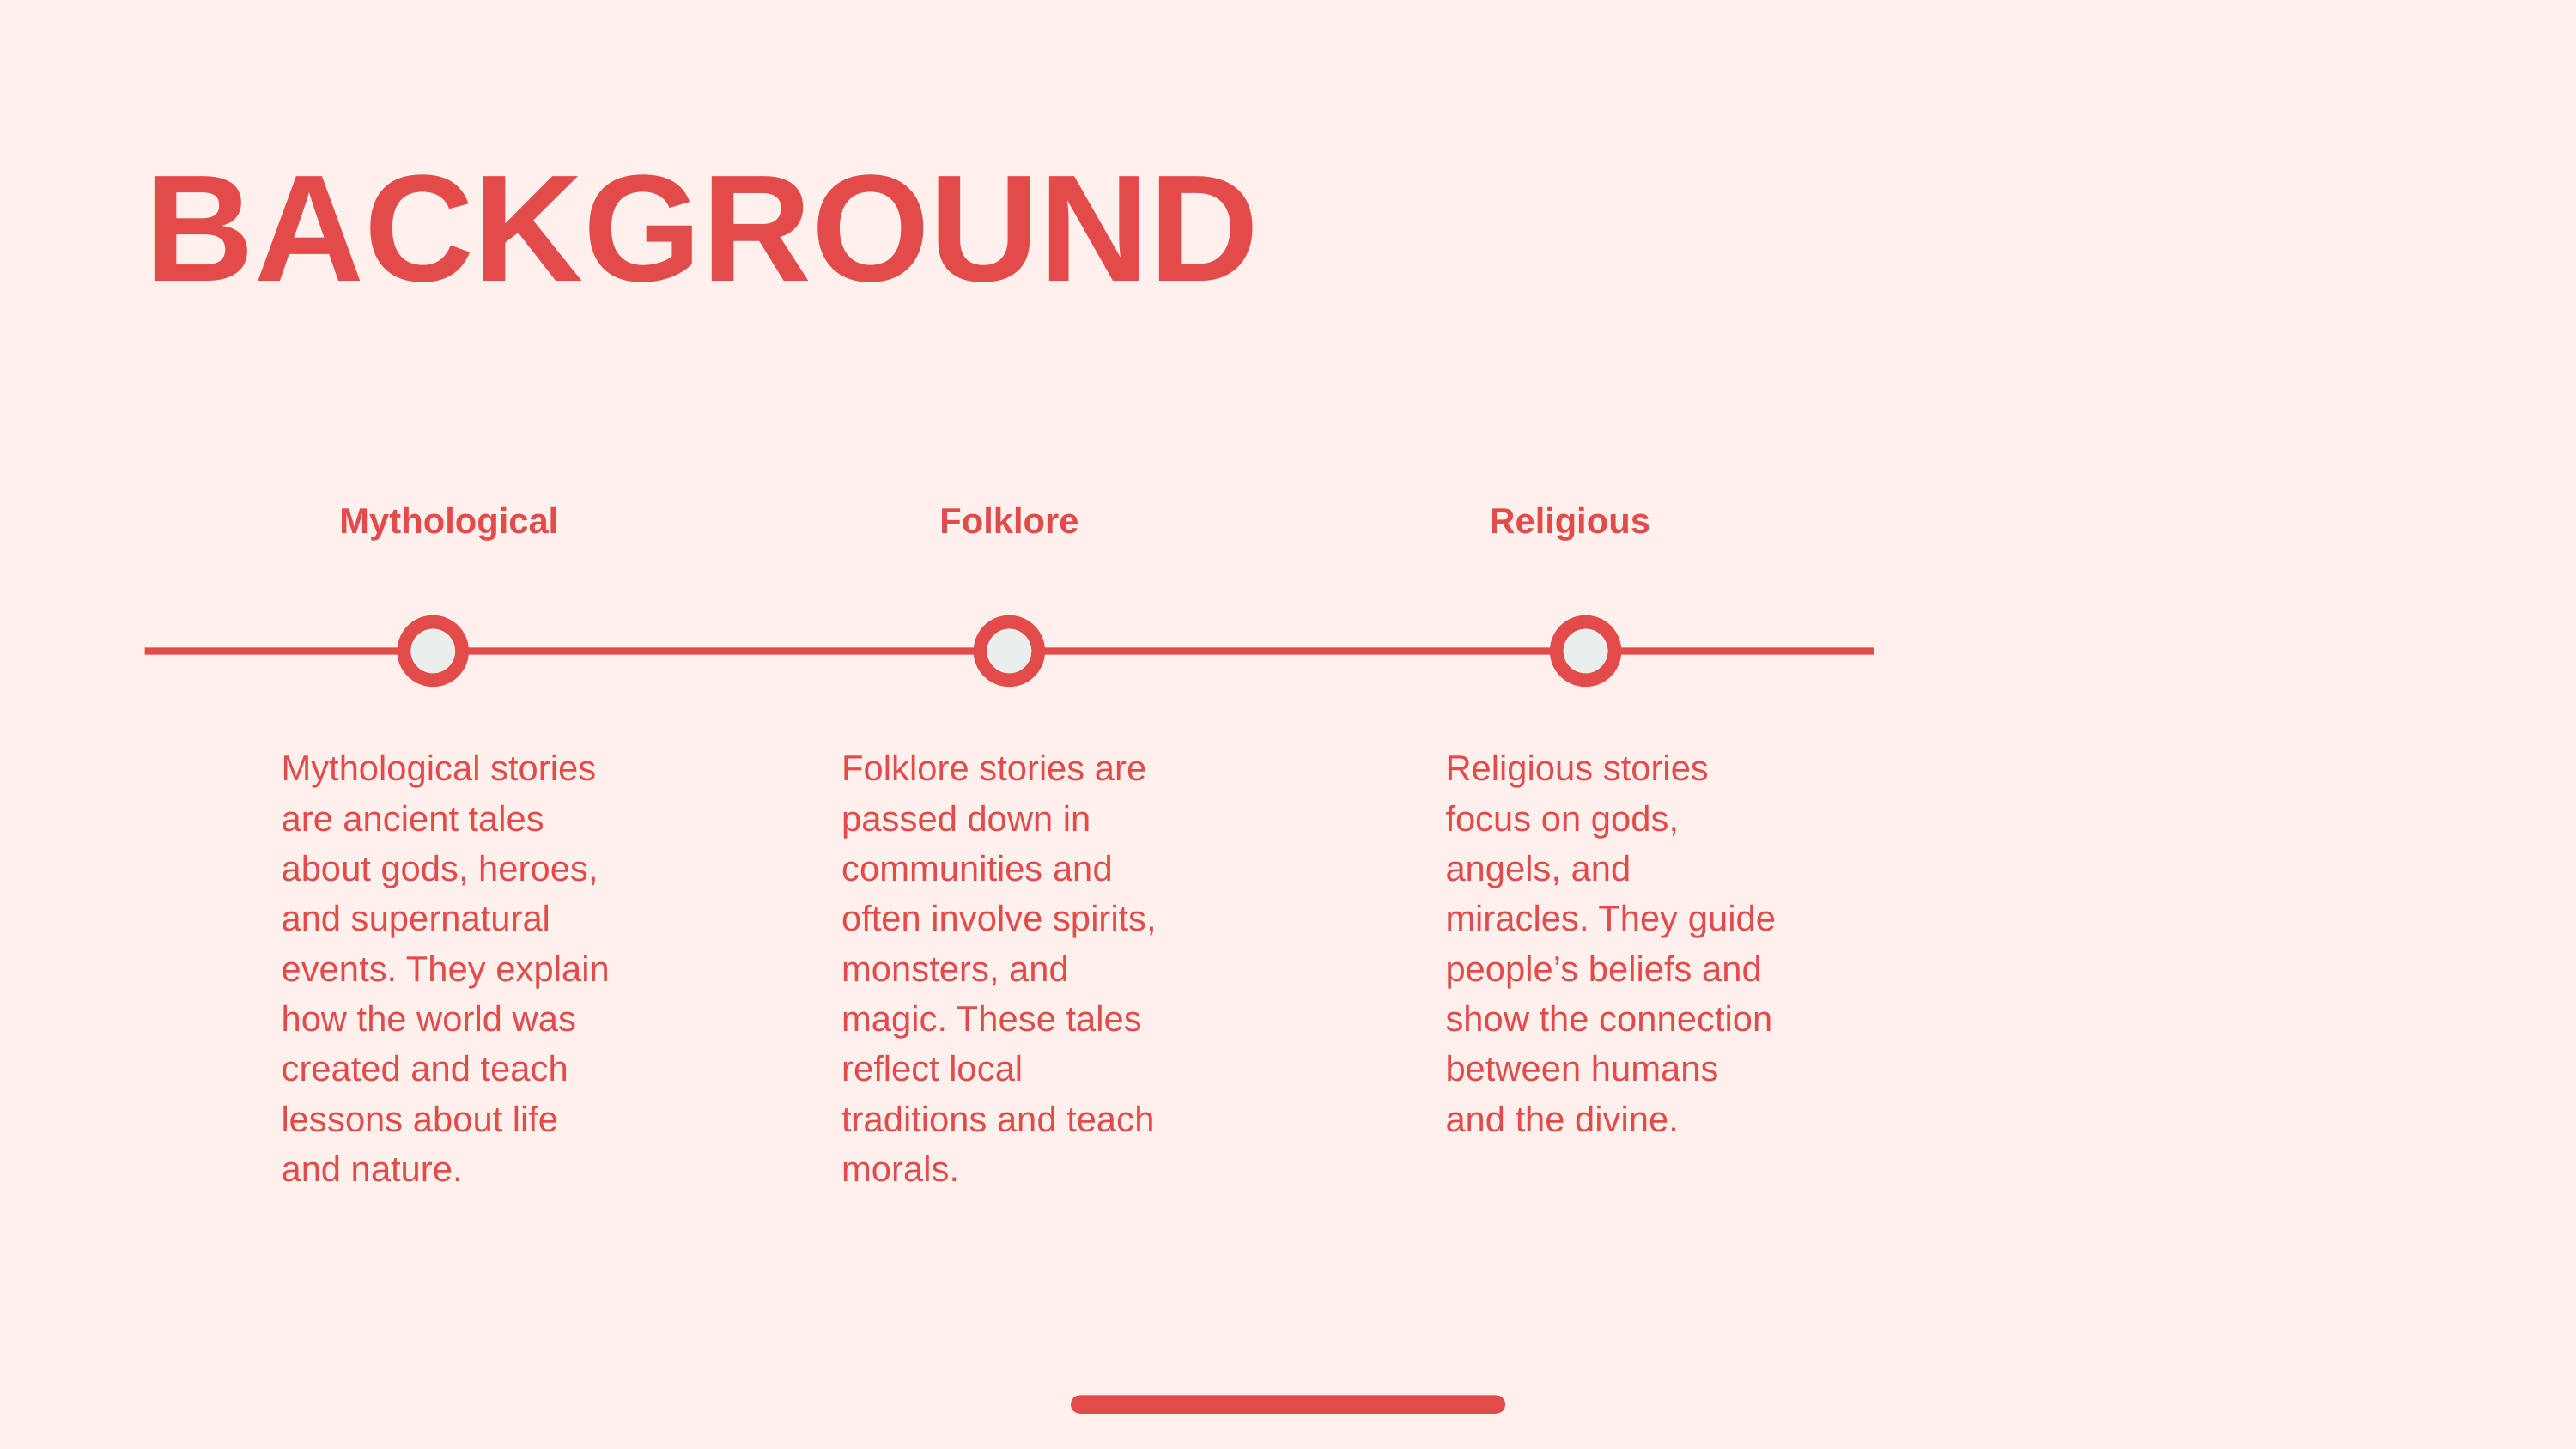

BACKGROUND
Mythological
Folklore
Religious

Mythological stories are ancient tales about gods, heroes, and supernatural events. They explain how the world was created and teach lessons about life and nature.
Folklore stories are passed down in communities and often involve spirits, monsters, and magic. These tales reflect local traditions and teach morals.
Religious stories focus on gods, angels, and miracles. They guide people’s beliefs and show the connection between humans and the divine.